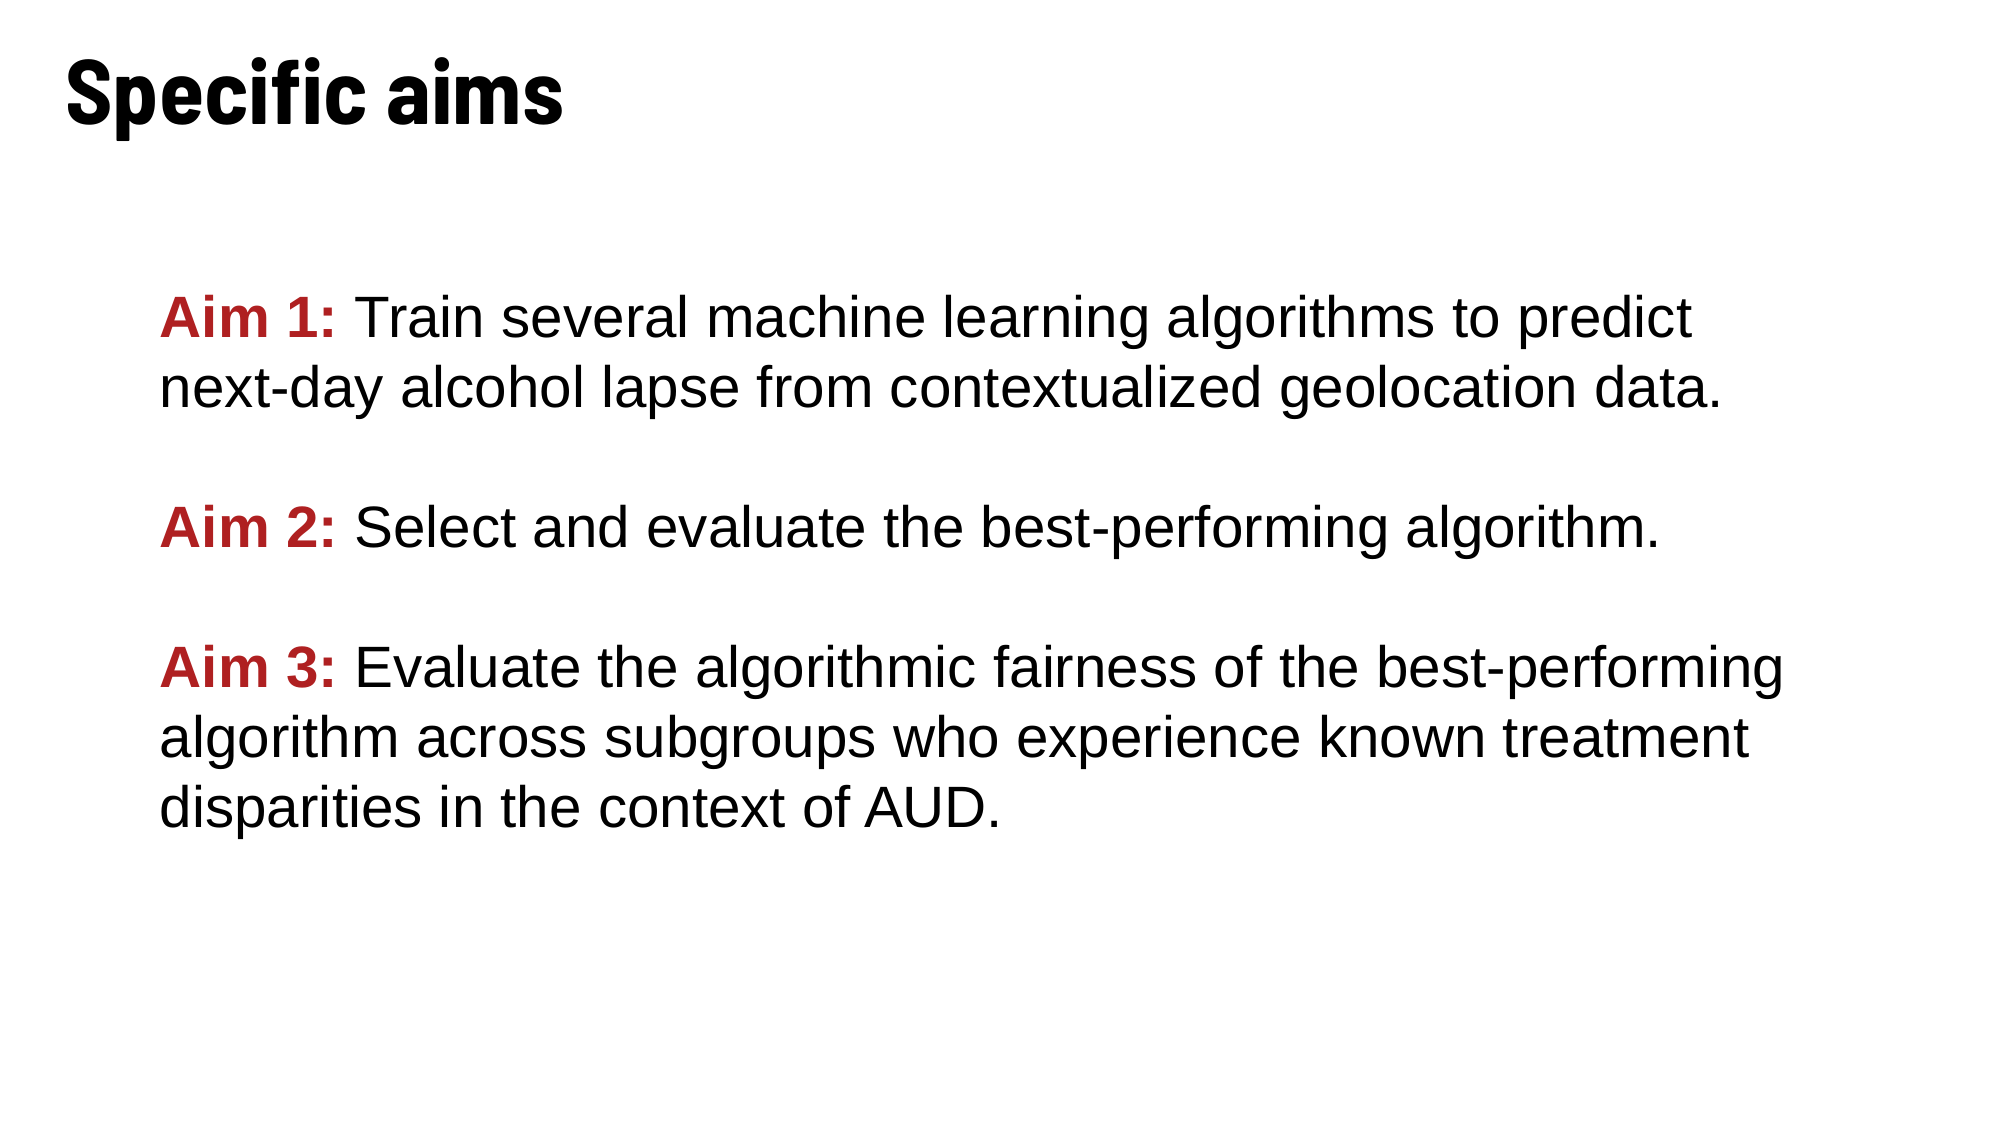

Specific aims
Aim 1: Train several machine learning algorithms to predict next-day alcohol lapse from contextualized geolocation data.

Aim 2: Select and evaluate the best-performing algorithm.

Aim 3: Evaluate the algorithmic fairness of the best-performing algorithm across subgroups who experience known treatment disparities in the context of AUD.